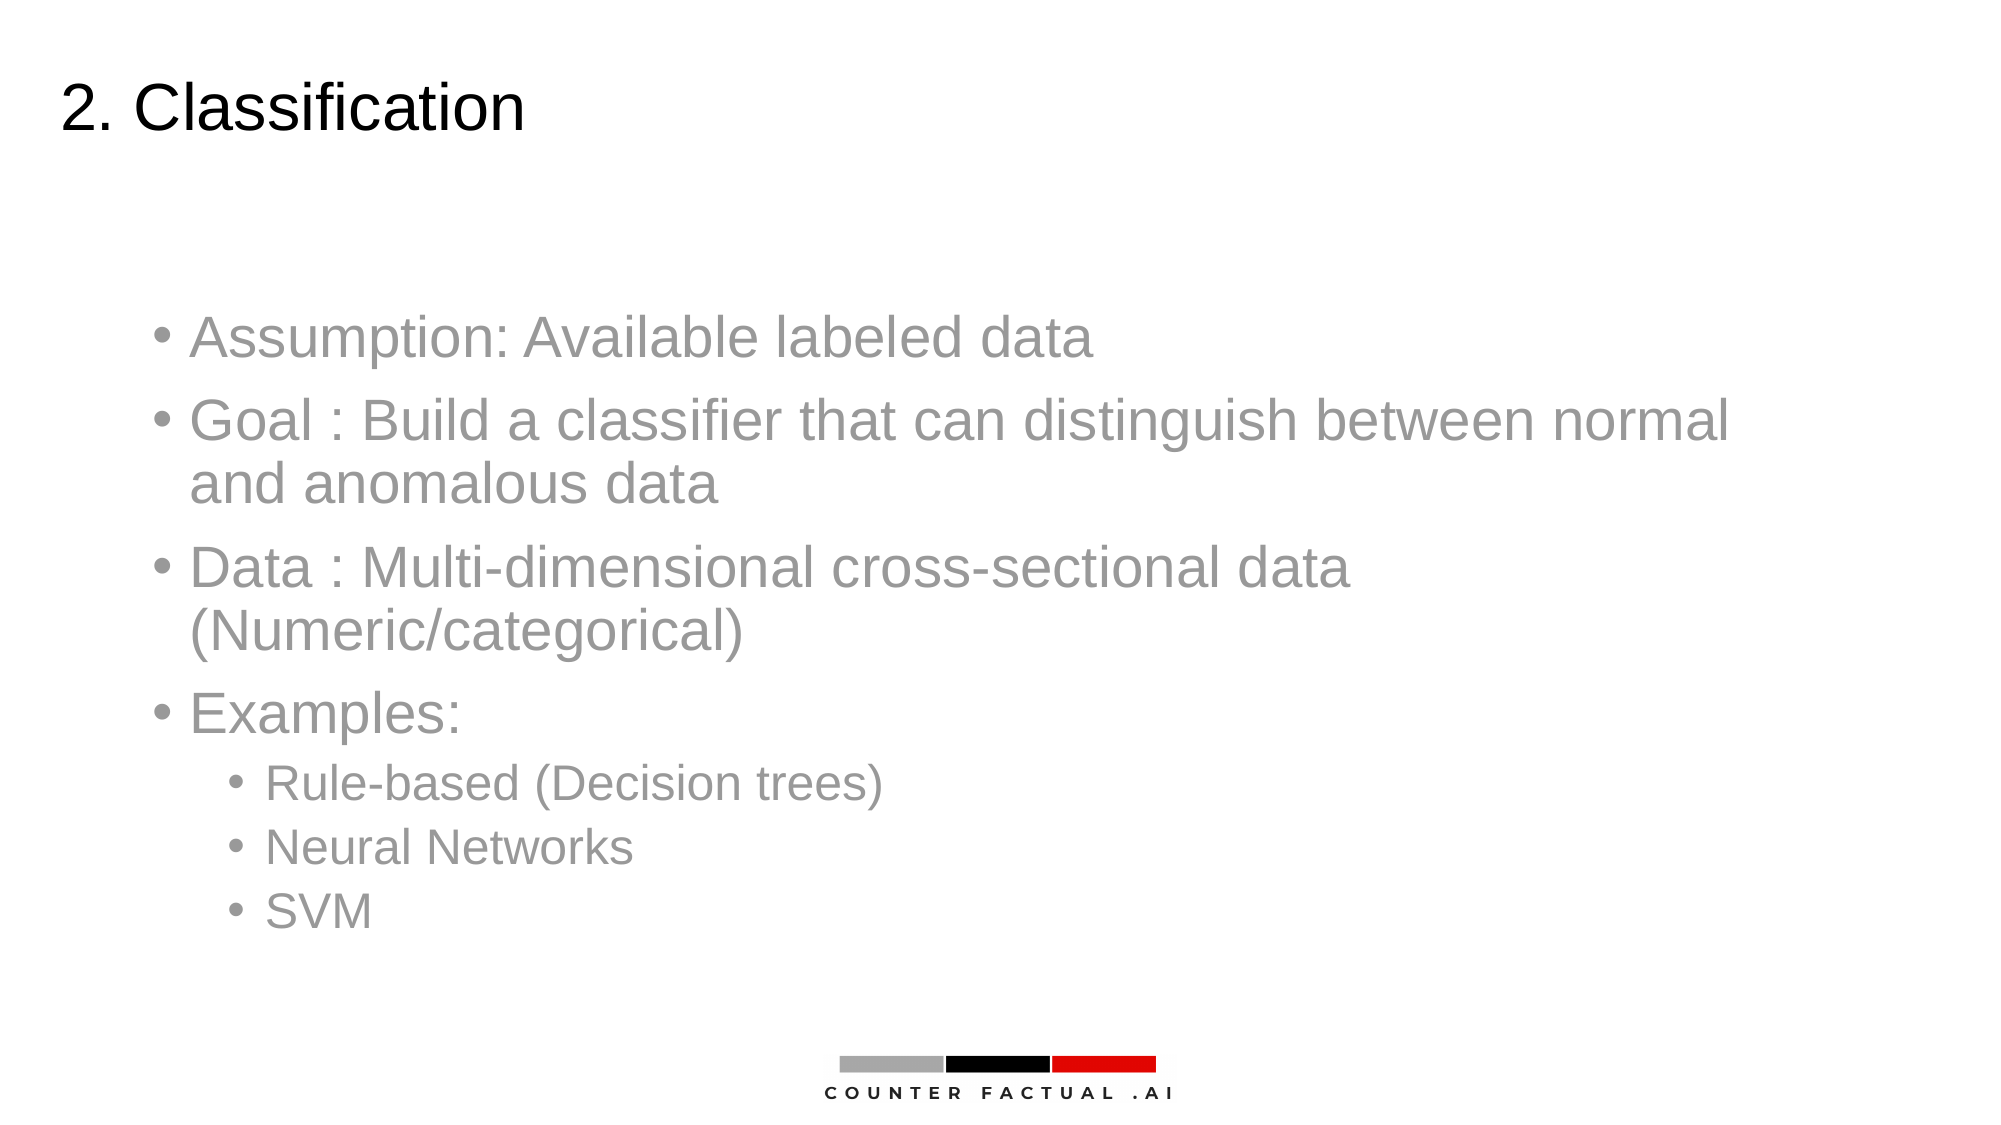

# 2. Classification
Assumption: Available labeled data
Goal : Build a classifier that can distinguish between normal and anomalous data
Data : Multi-dimensional cross-sectional data (Numeric/categorical)
Examples:
Rule-based (Decision trees)
Neural Networks
SVM